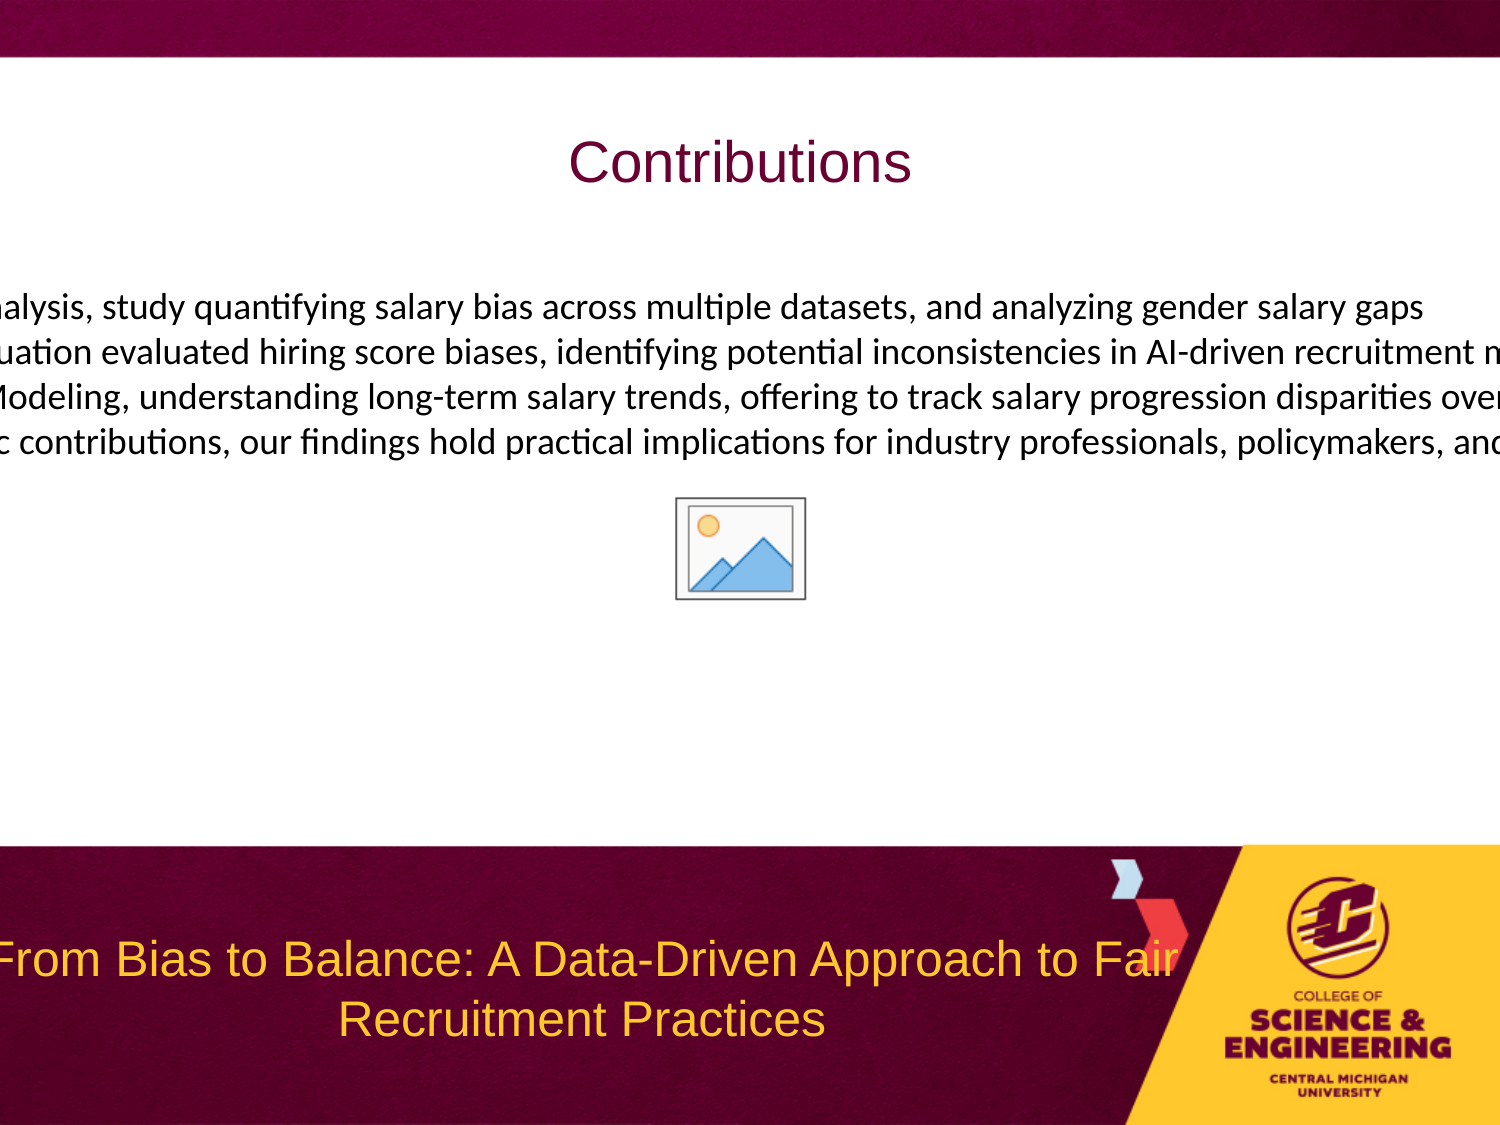

Contributions
Empirical Bias Analysis, study quantifying salary bias across multiple datasets, and analyzing gender salary gaps
Hiring Score Evaluation evaluated hiring score biases, identifying potential inconsistencies in AI-driven recruitment models
Career Growth Modeling, understanding long-term salary trends, offering to track salary progression disparities over time.
Beyond academic contributions, our findings hold practical implications for industry professionals, policymakers, and AI developers.

# From Bias to Balance: A Data-Driven Approach to Fair Recruitment Practices